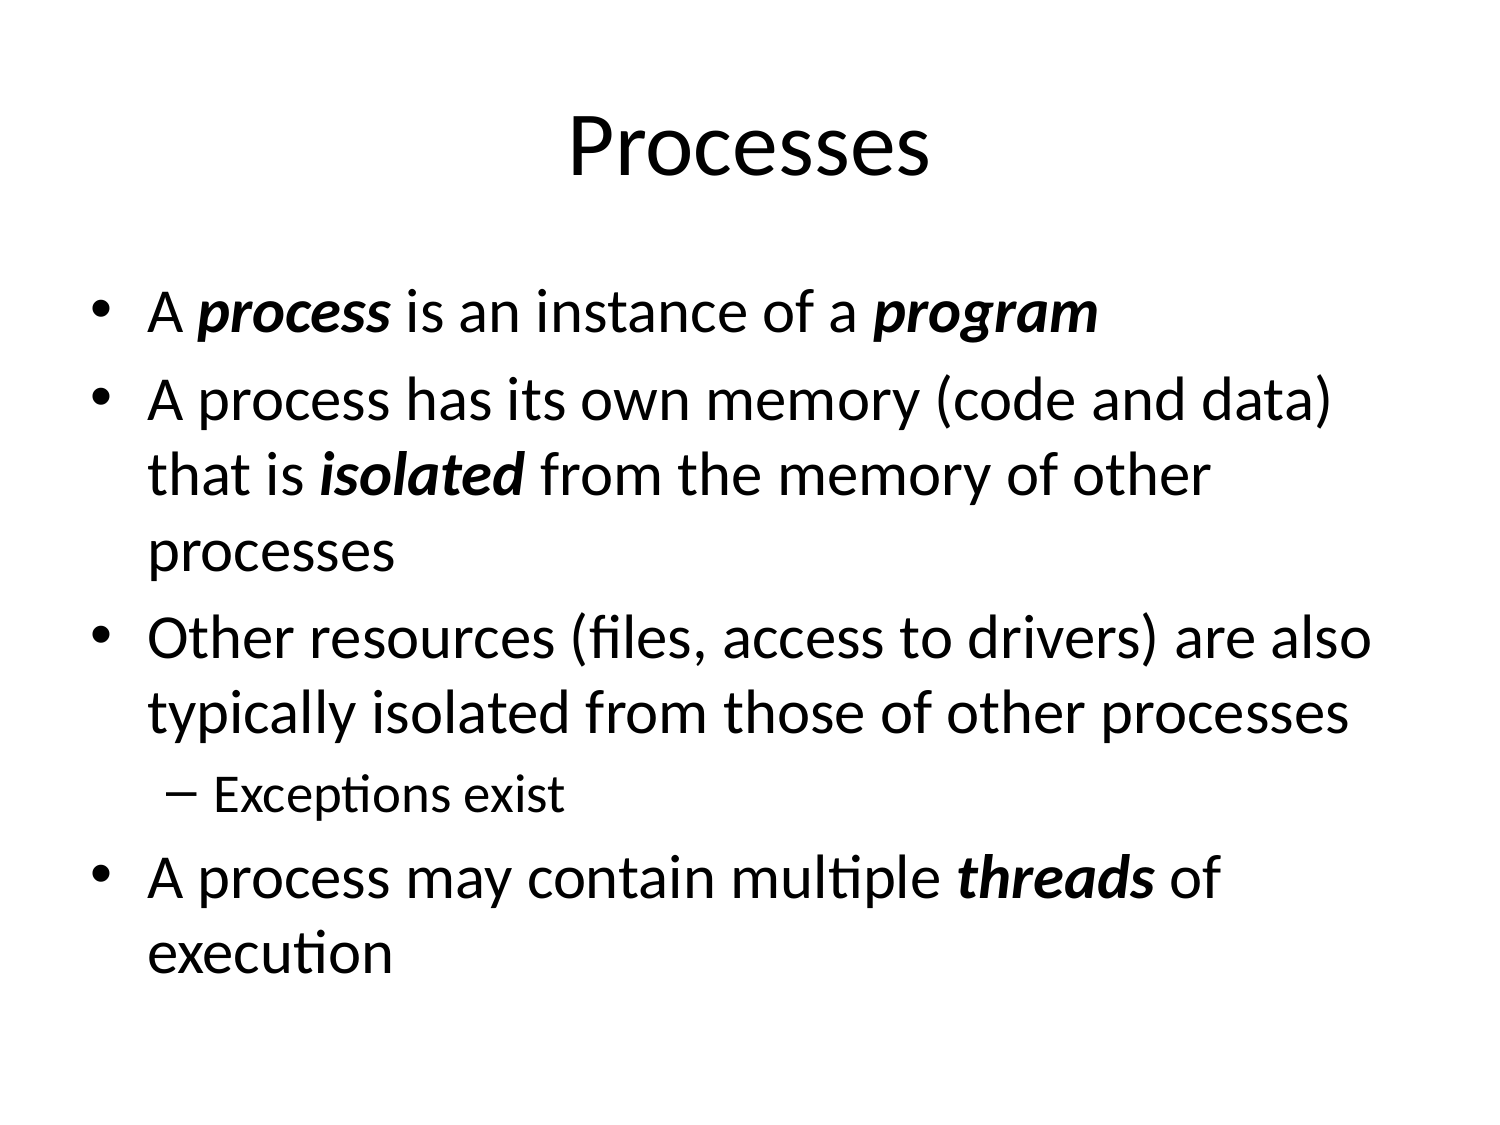

# Processes
A process is an instance of a program
A process has its own memory (code and data) that is isolated from the memory of other processes
Other resources (files, access to drivers) are also typically isolated from those of other processes
Exceptions exist
A process may contain multiple threads of execution